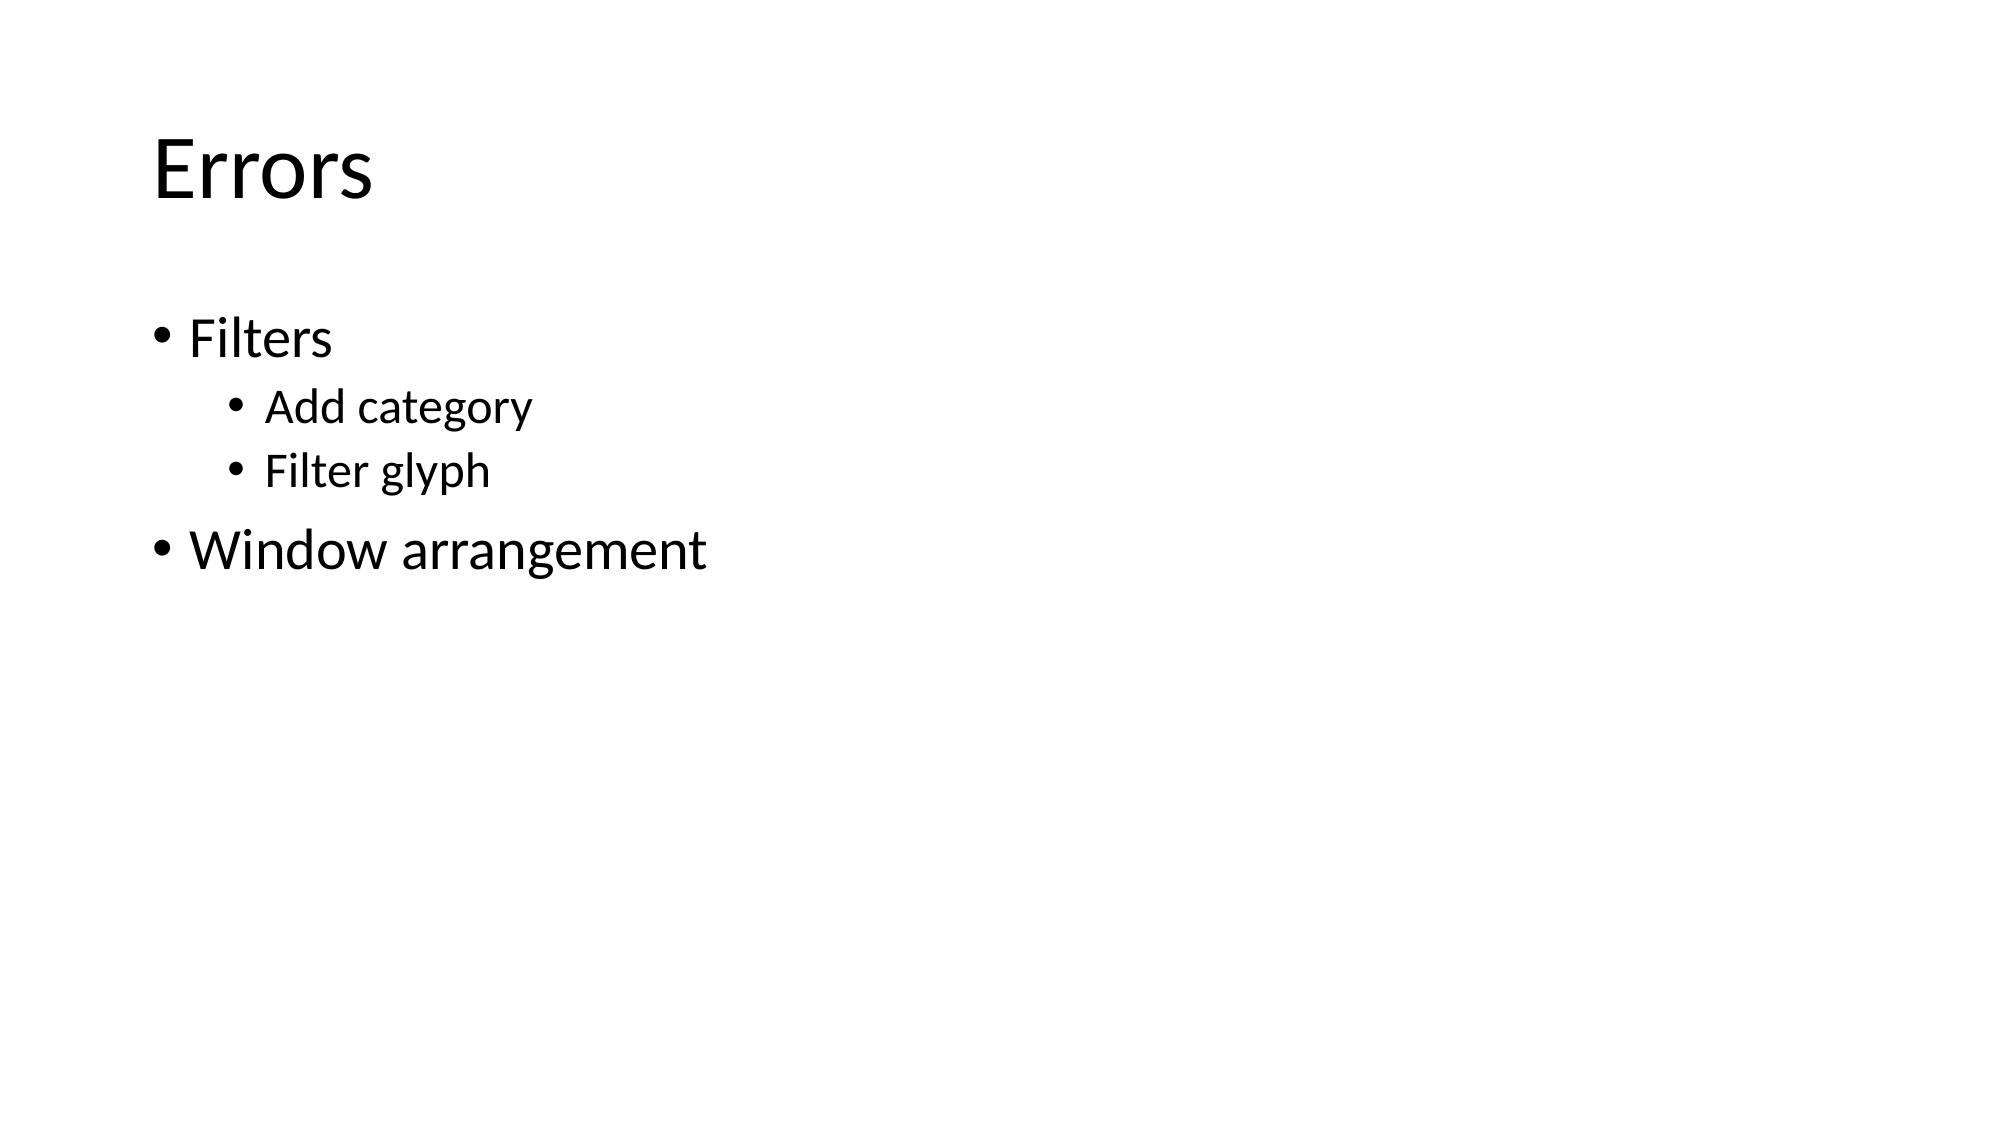

# Errors
Filters
Add category
Filter glyph
Window arrangement